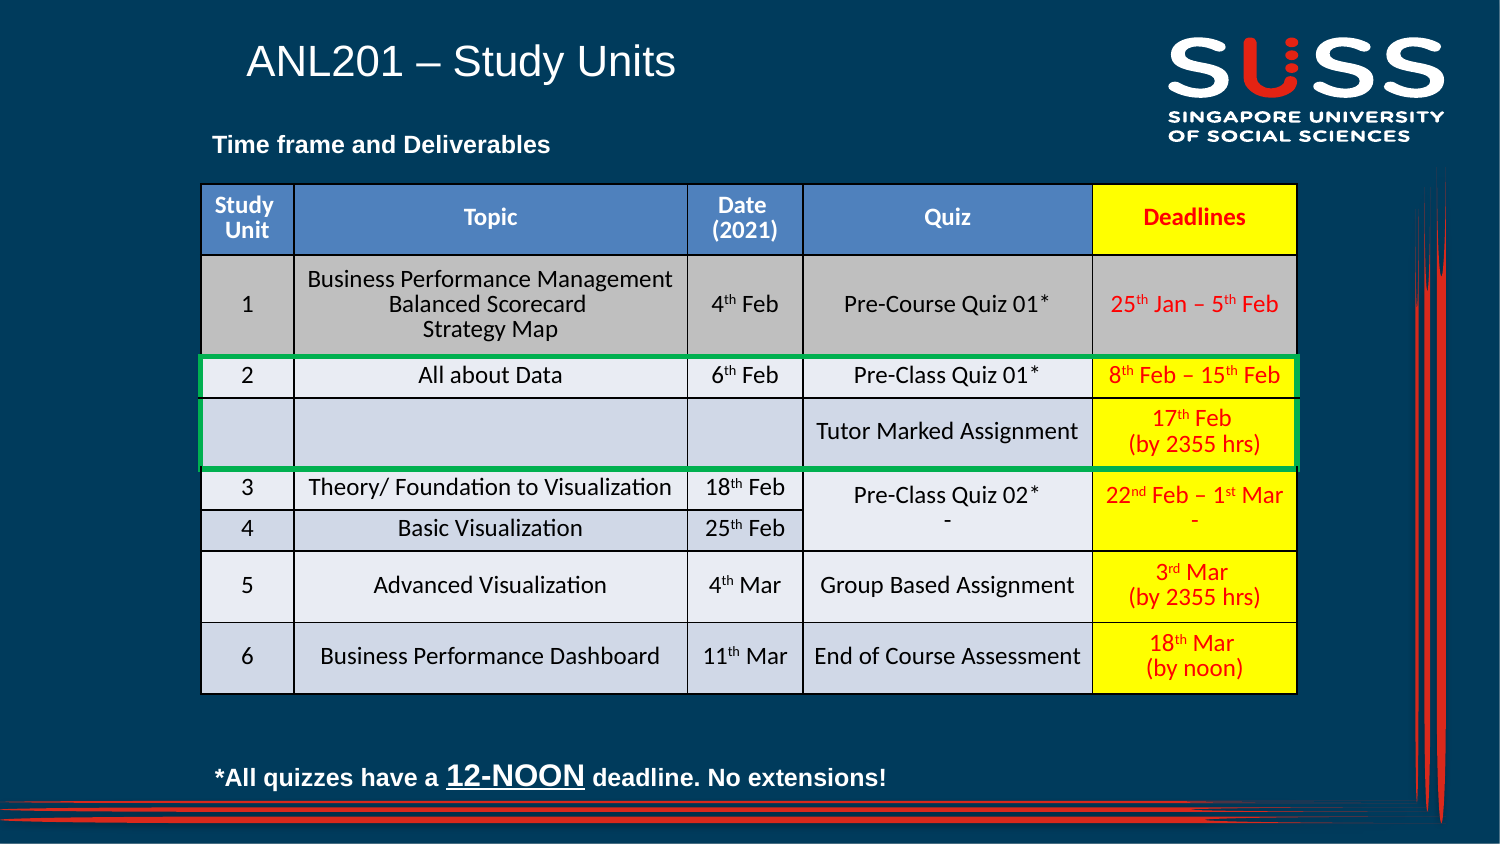

# ANL201 – Study Units
Time frame and Deliverables
| Study Unit | Topic | Date (2021) | Quiz | Deadlines |
| --- | --- | --- | --- | --- |
| 1 | Business Performance Management Balanced Scorecard Strategy Map | 4th Feb | Pre-Course Quiz 01\* | 25th Jan – 5th Feb |
| 2 | All about Data | 6th Feb | Pre-Class Quiz 01\* | 8th Feb – 15th Feb |
|  |  |  | Tutor Marked Assignment | 17th Feb (by 2355 hrs) |
| 3 | Theory/ Foundation to Visualization | 18th Feb | Pre-Class Quiz 02\* - | 22nd Feb – 1st Mar - |
| 4 | Basic Visualization | 25th Feb |  |  |
| 5 | Advanced Visualization | 4th Mar | Group Based Assignment | 3rd Mar (by 2355 hrs) |
| 6 | Business Performance Dashboard | 11th Mar | End of Course Assessment | 18th Mar (by noon) |
*All quizzes have a 12-NOON deadline. No extensions!